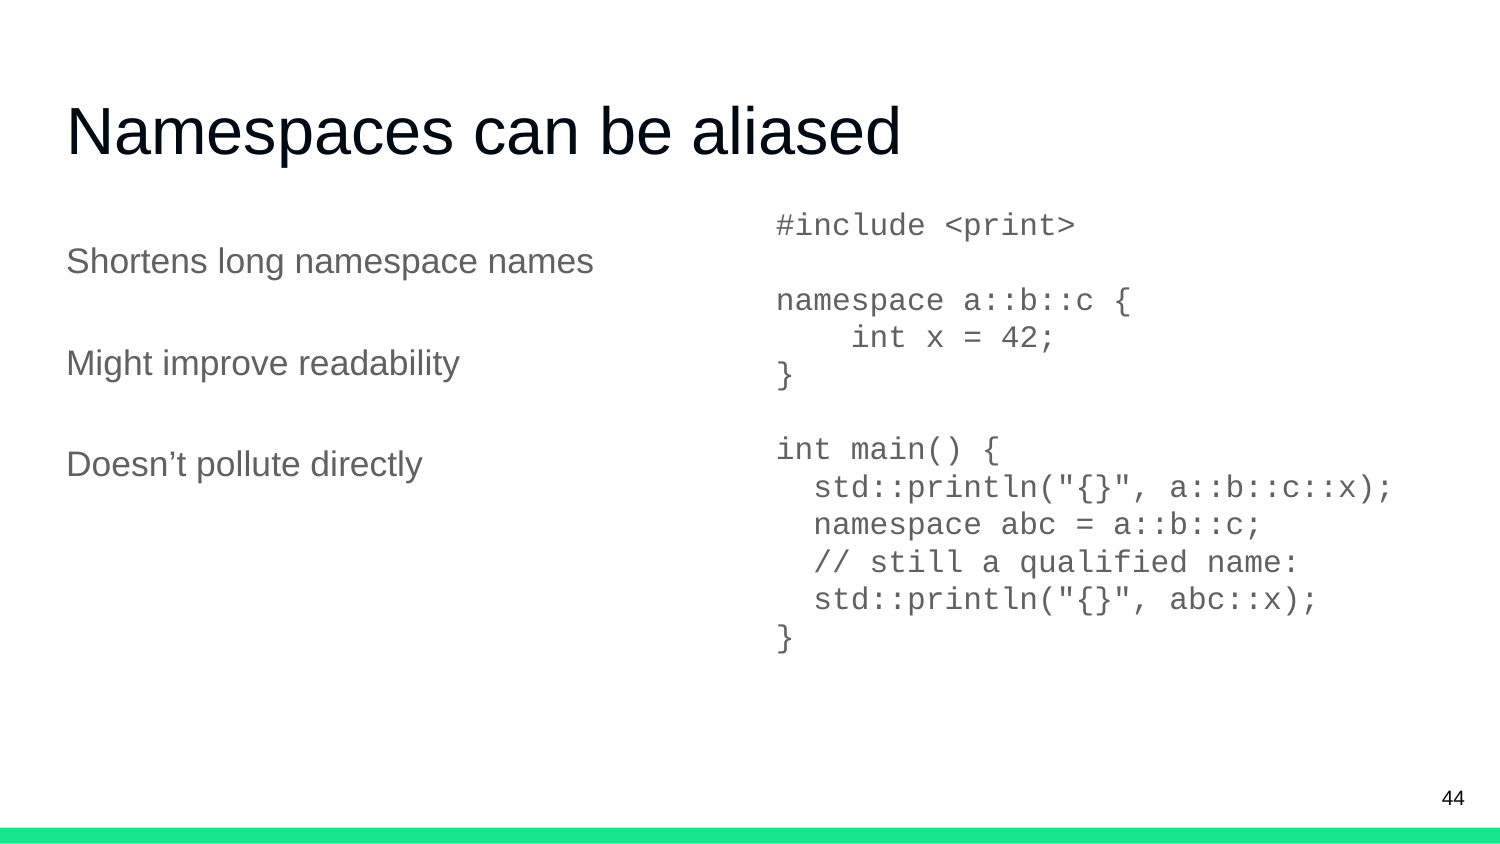

# Namespaces can be aliased

Shortens long namespace names
Might improve readability
Doesn’t pollute directly

#include <print>

namespace a::b::c {
    int x = 42;
}

int main() {
  std::println("{}", a::b::c::x);
  namespace abc = a::b::c;
  // still a qualified name:
  std::println("{}", abc::x);
}
44